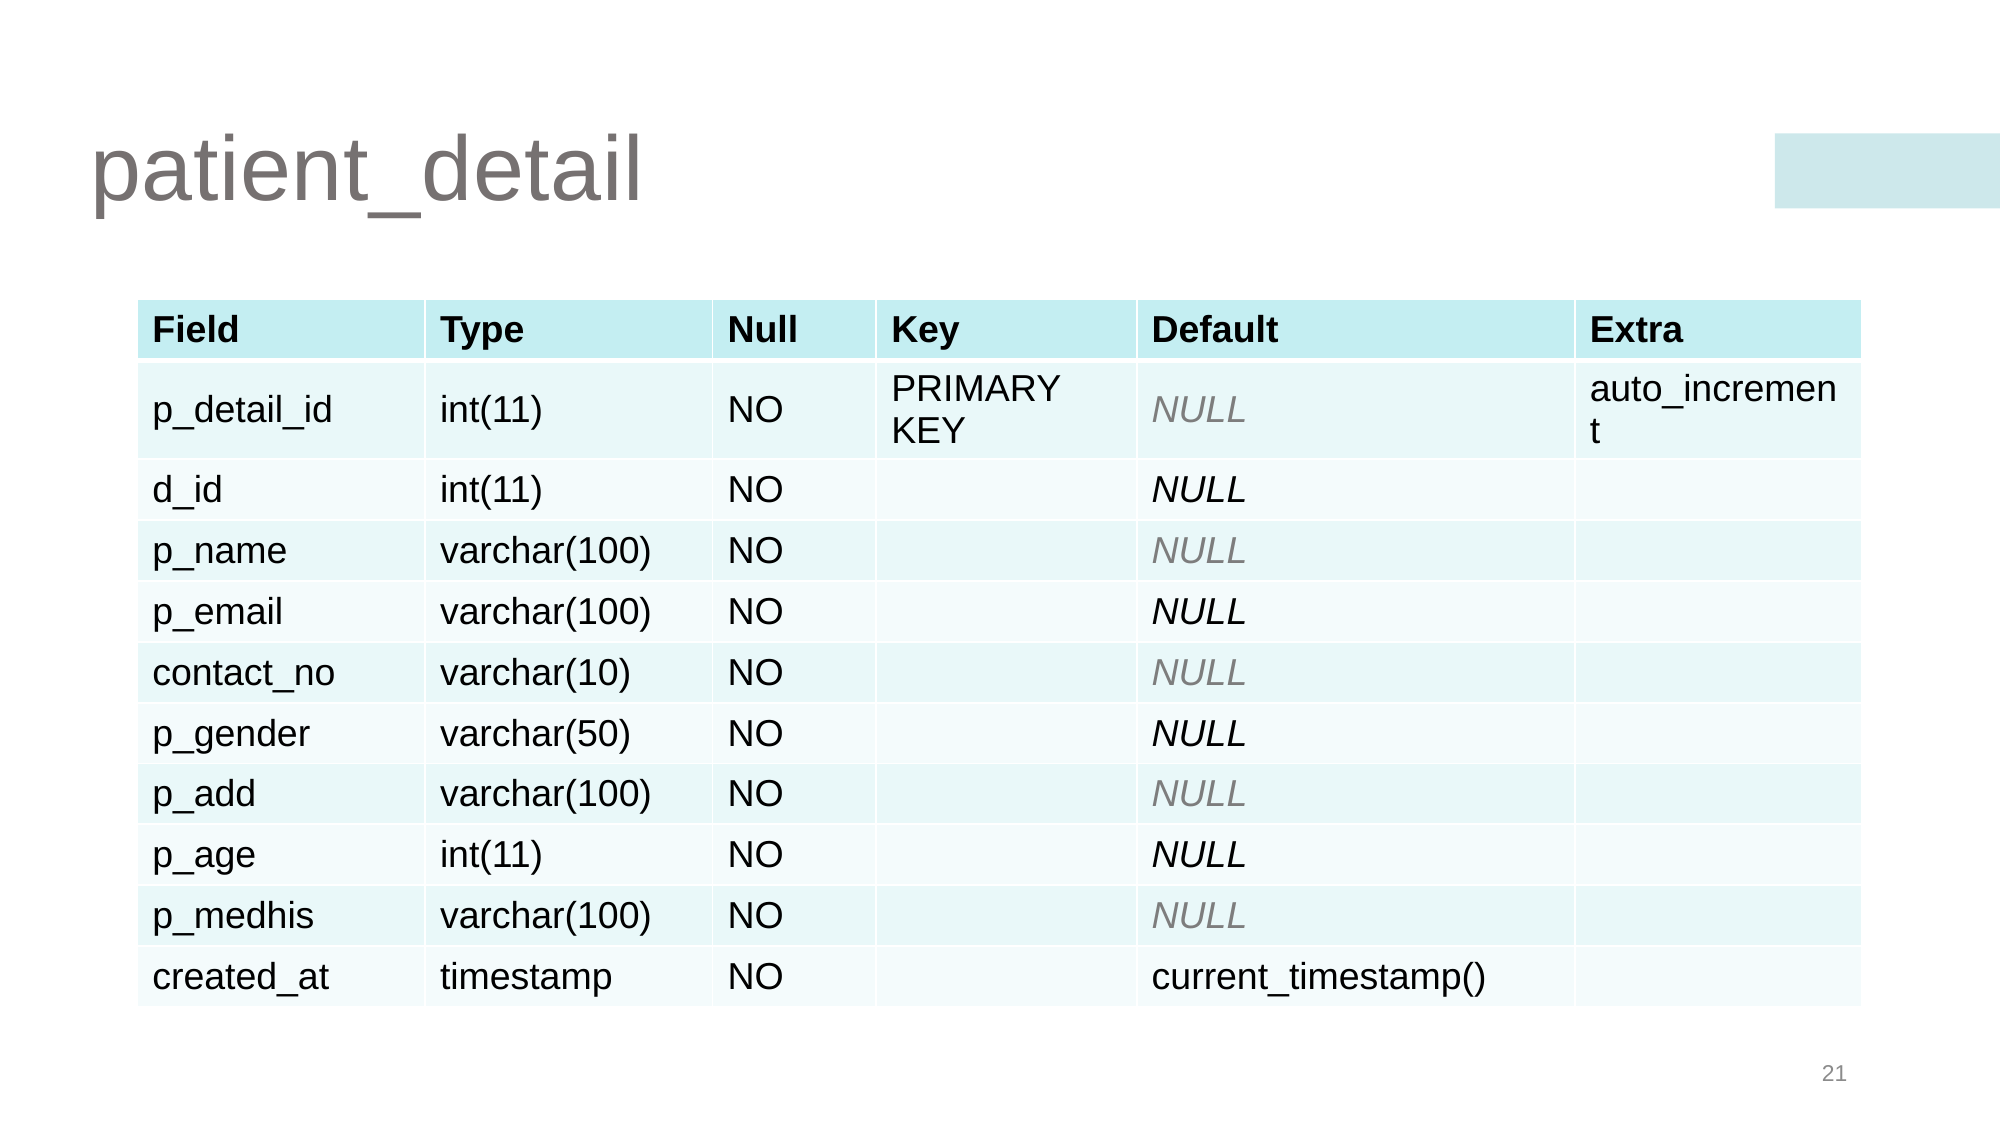

# patient_detail
| Field | Type | Null | Key | Default | Extra |
| --- | --- | --- | --- | --- | --- |
| p\_detail\_id | int(11) | NO | PRIMARY KEY | NULL | auto\_increment |
| d\_id | int(11) | NO |  | NULL |  |
| p\_name | varchar(100) | NO |  | NULL |  |
| p\_email | varchar(100) | NO |  | NULL |  |
| contact\_no | varchar(10) | NO |  | NULL |  |
| p\_gender | varchar(50) | NO |  | NULL |  |
| p\_add | varchar(100) | NO |  | NULL |  |
| p\_age | int(11) | NO |  | NULL |  |
| p\_medhis | varchar(100) | NO |  | NULL |  |
| created\_at | timestamp | NO |  | current\_timestamp() |  |
21